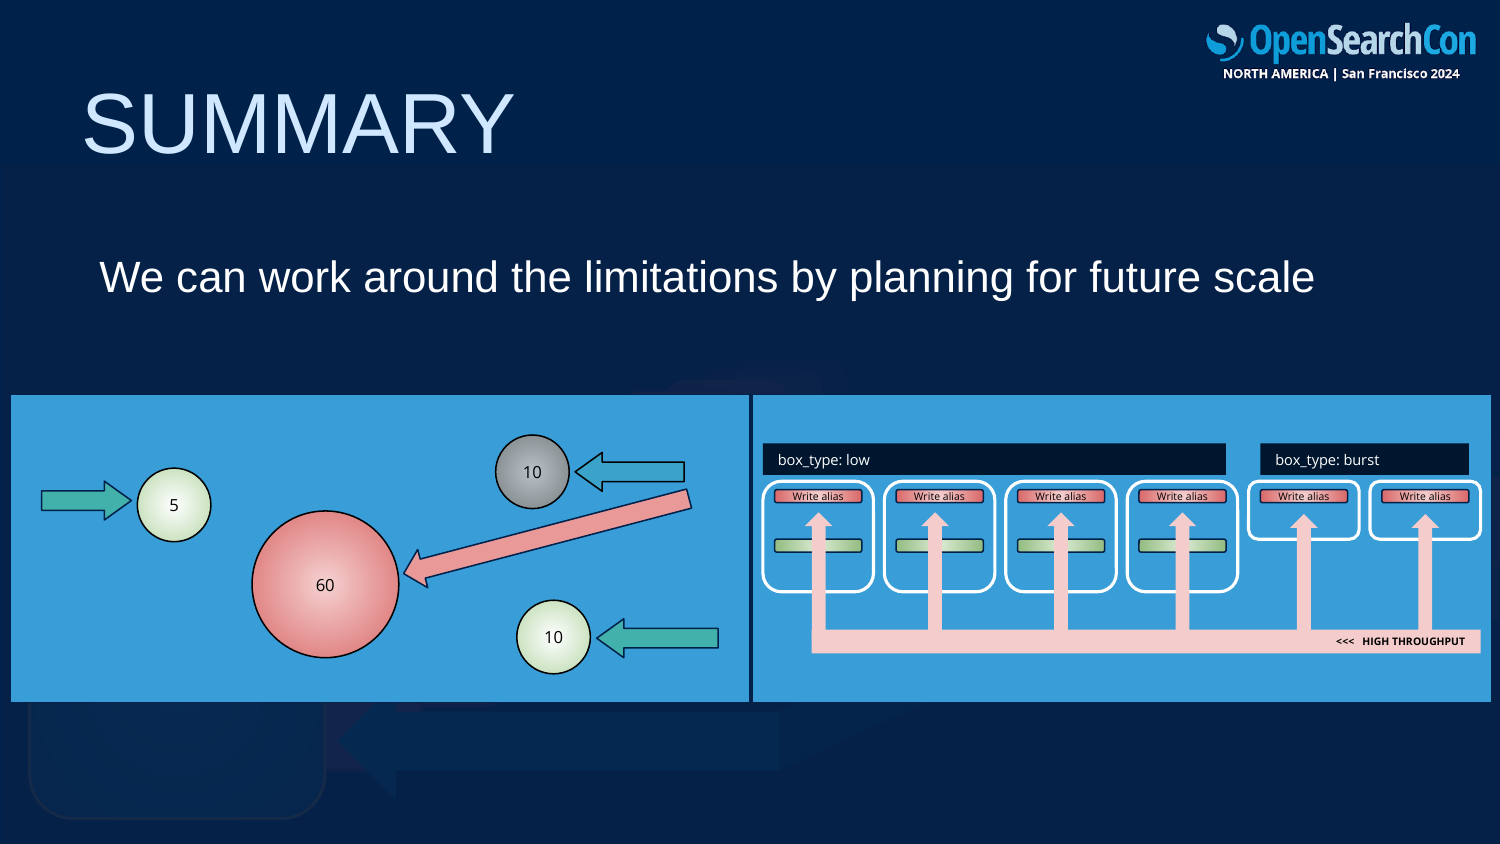

# Summary

We can work around the limitations by planning for future scale

10

5

60

10

box_type: burst
box_type: low

Write alias
Write alias
Write alias
Write alias
Write alias
Write alias

 <<<   HIGH THROUGHPUT